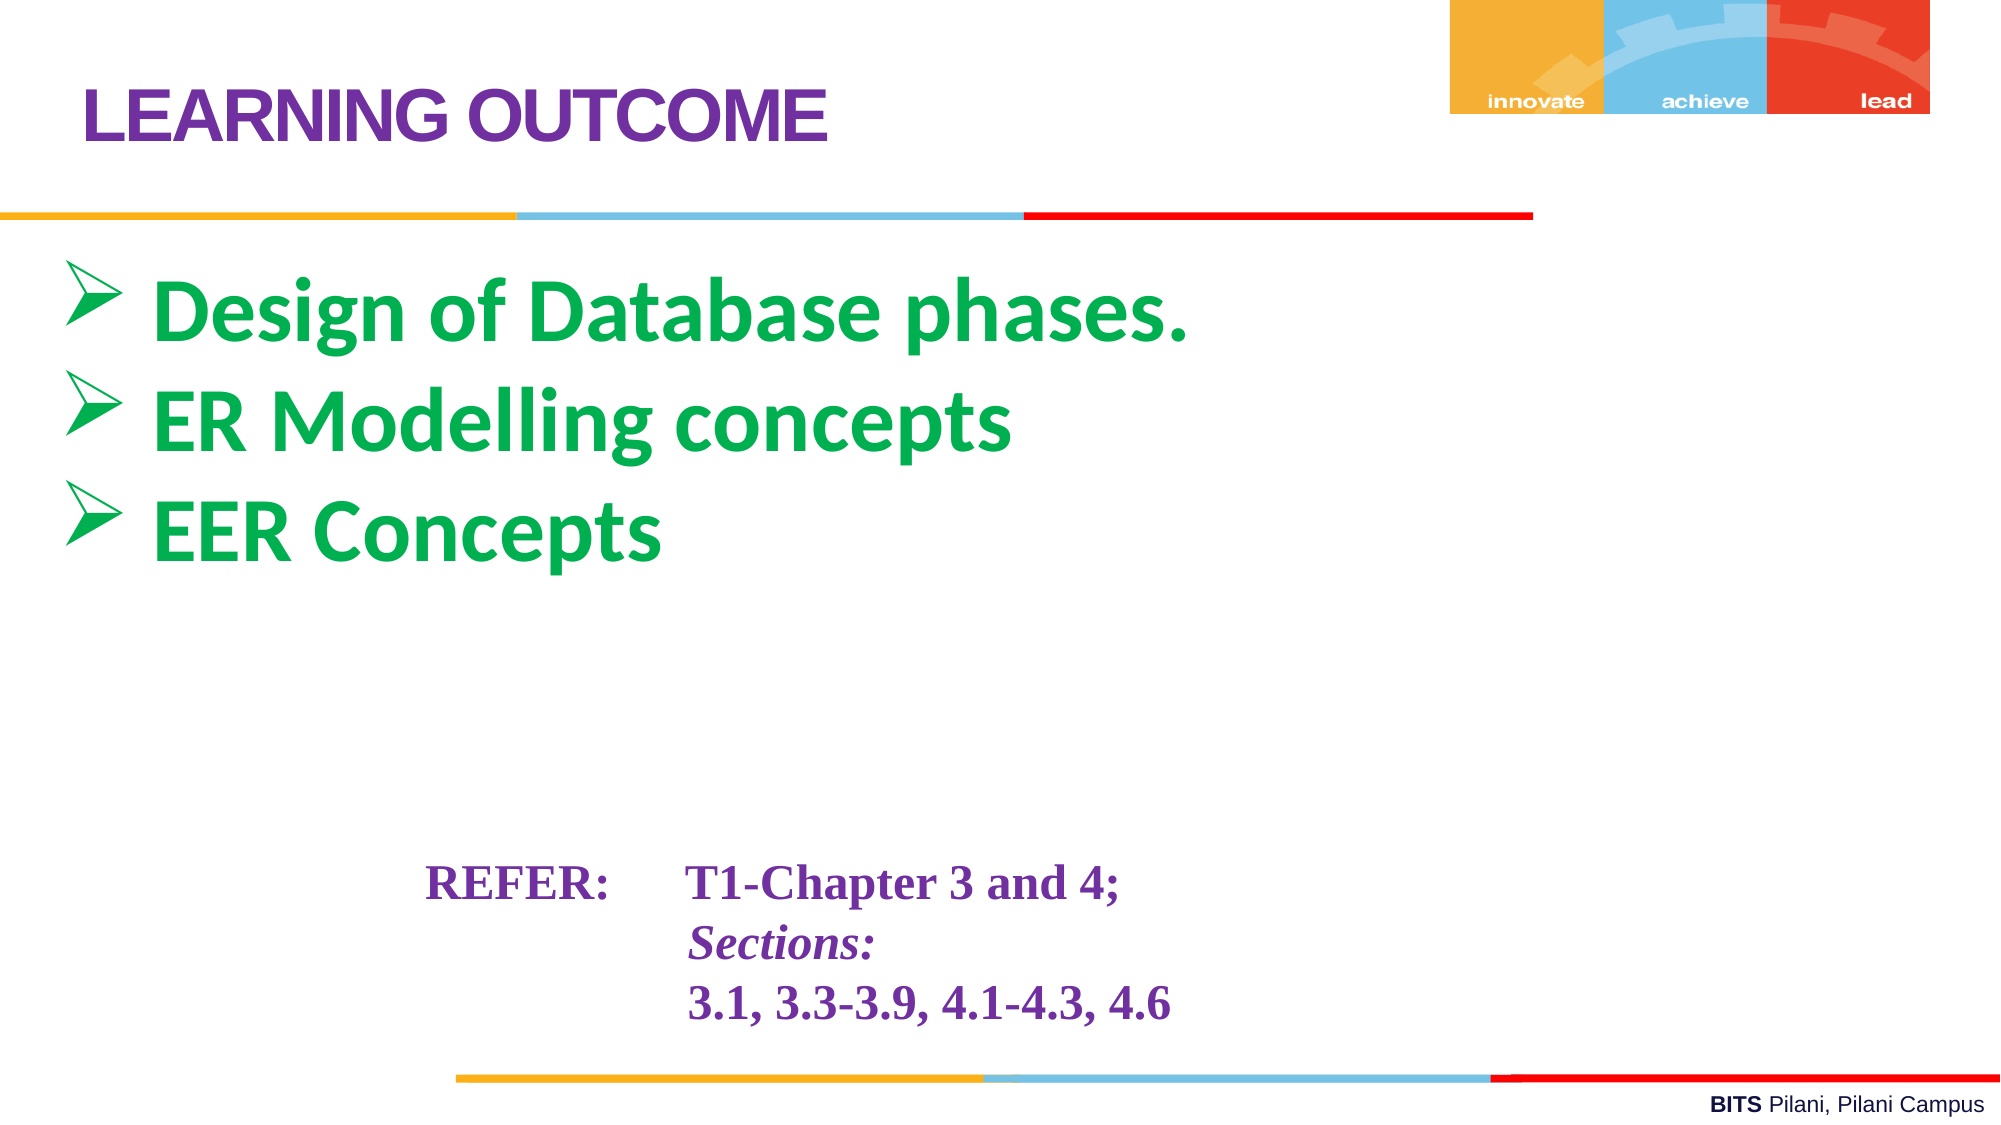

LEARNING OUTCOME

Design of Database phases.
ER Modelling concepts
EER Concepts
REFER:      T1-Chapter 3 and 4;
                     Sections:
                     3.1, 3.3-3.9, 4.1-4.3, 4.6